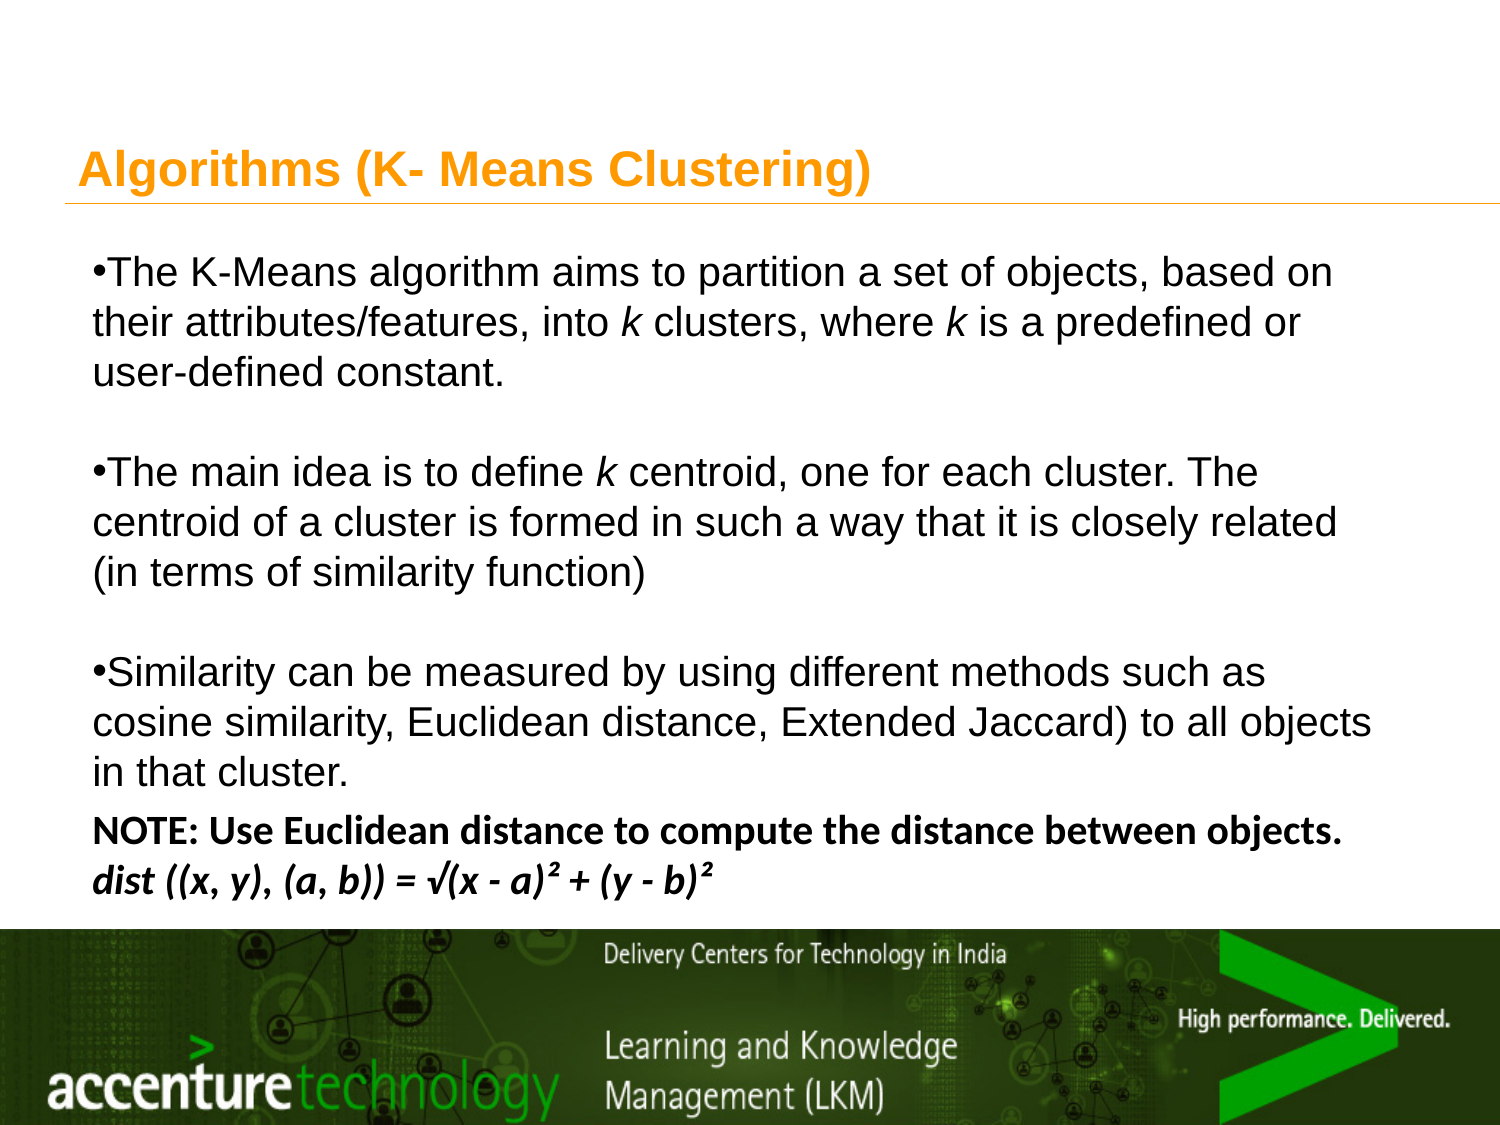

# Algorithms (K- Means Clustering)
The K-Means algorithm aims to partition a set of objects, based on their attributes/features, into k clusters, where k is a predefined or user-defined constant.

The main idea is to define k centroid, one for each cluster. The centroid of a cluster is formed in such a way that it is closely related (in terms of similarity function)

Similarity can be measured by using different methods such as cosine similarity, Euclidean distance, Extended Jaccard) to all objects in that cluster.
NOTE: Use Euclidean distance to compute the distance between objects.
dist ((x, y), (a, b)) = √(x - a)² + (y - b)²